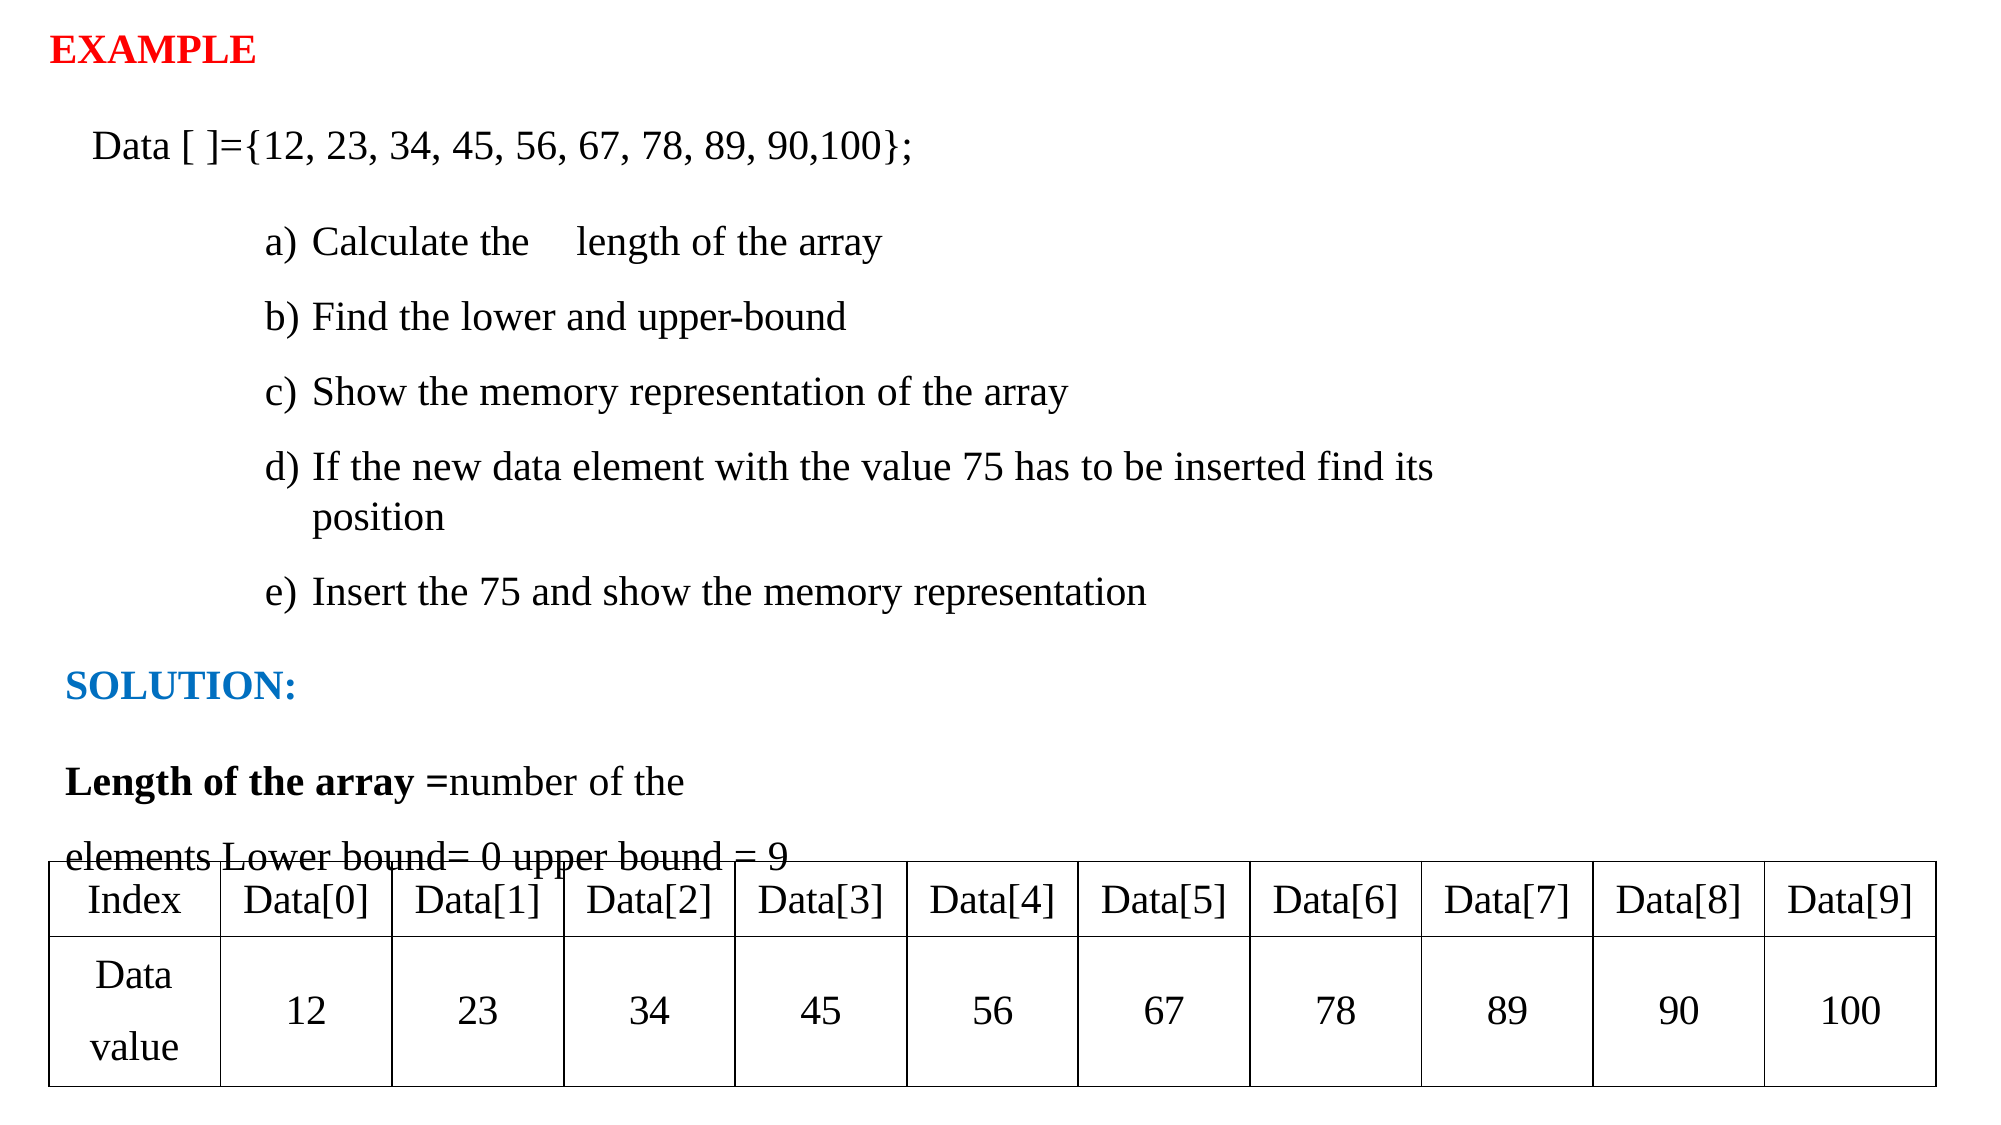

EXAMPLE
Data [ ]={12, 23, 34, 45, 56, 67, 78, 89, 90,100};
Calculate the	length of the array
Find the lower and upper-bound
Show the memory representation of the array
If the new data element with the value 75 has to be inserted find its position
Insert the 75 and show the memory representation
SOLUTION:
Length of the array =number of the elements Lower bound= 0 upper bound = 9
| Index | Data[0] | Data[1] | Data[2] | Data[3] | Data[4] | Data[5] | Data[6] | Data[7] | Data[8] | Data[9] |
| --- | --- | --- | --- | --- | --- | --- | --- | --- | --- | --- |
| Data value | 12 | 23 | 34 | 45 | 56 | 67 | 78 | 89 | 90 | 100 |